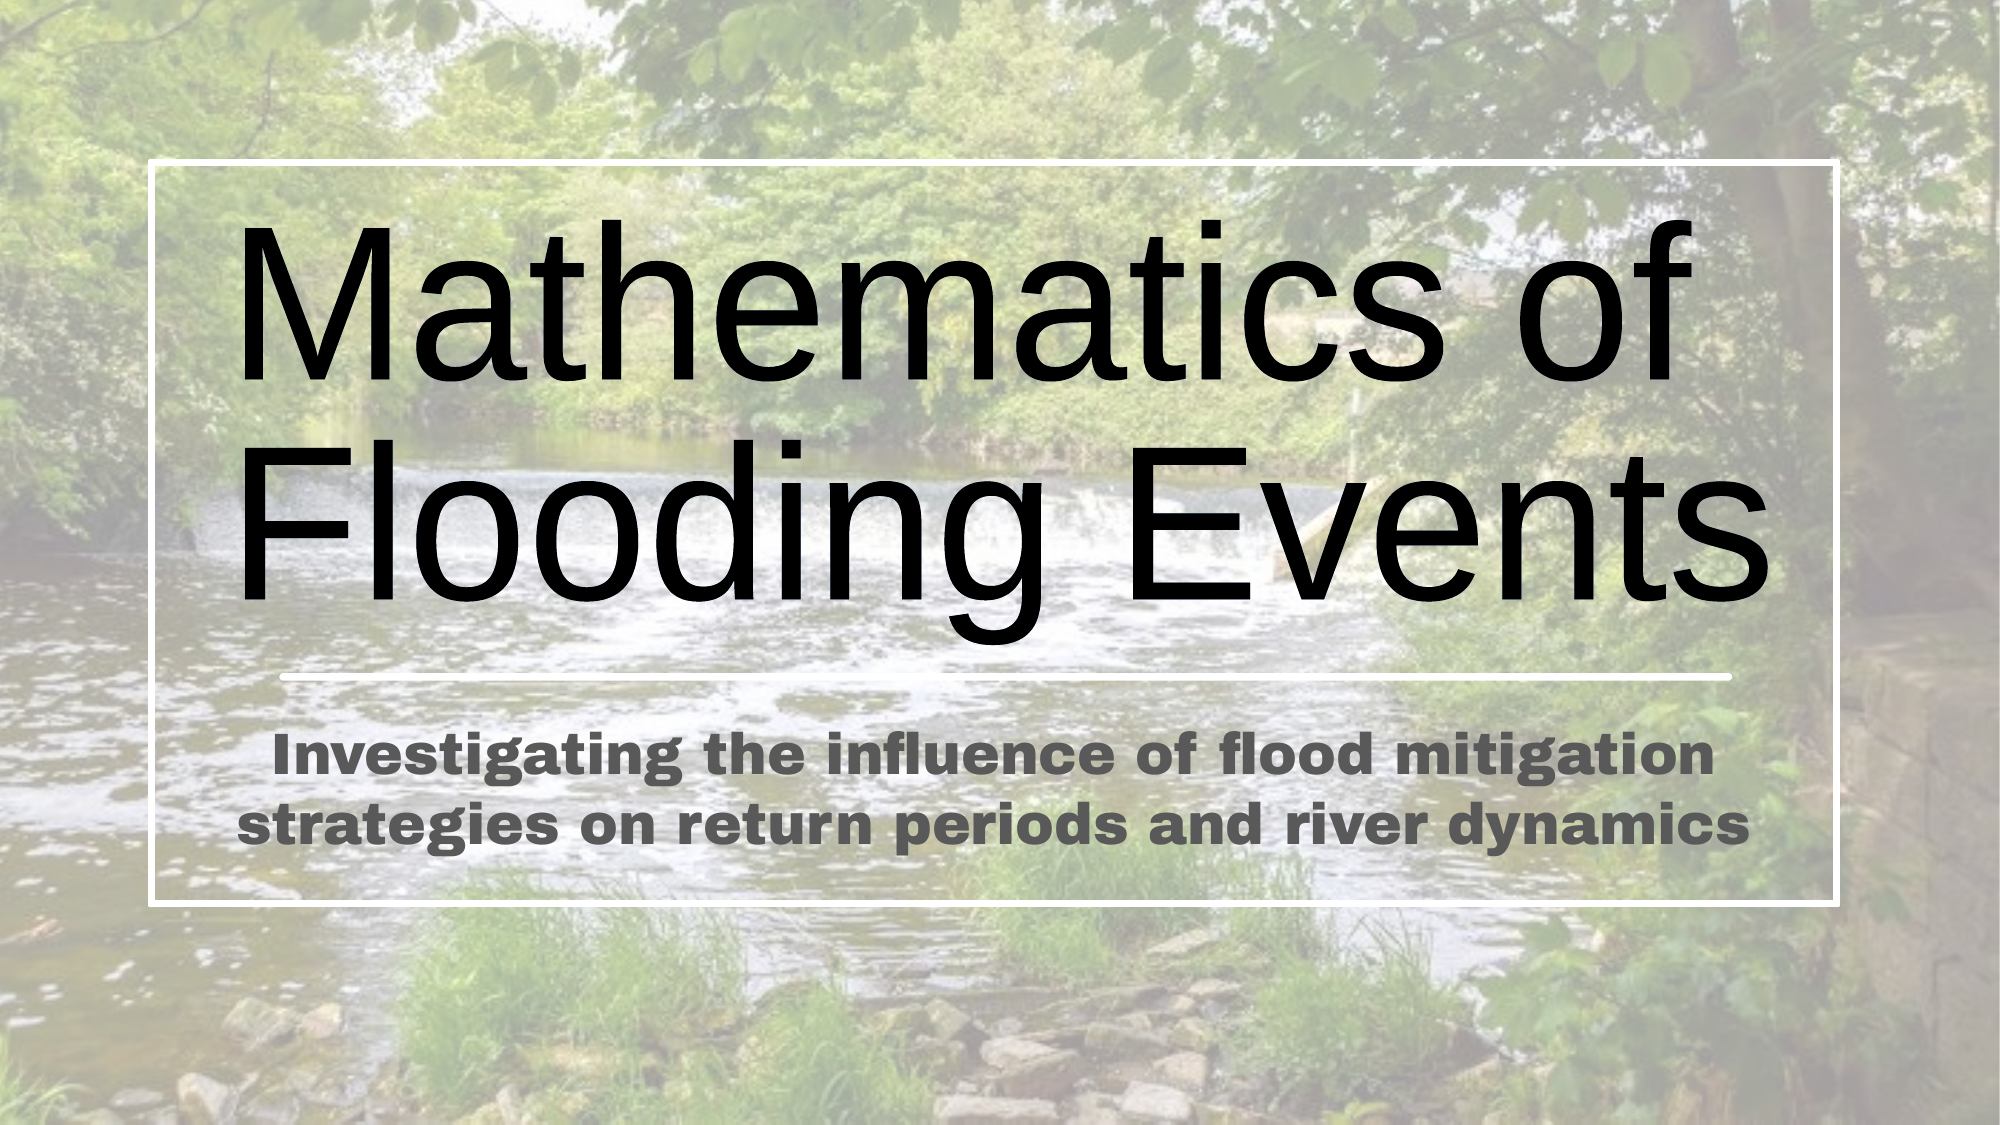

Mathematics of
Flooding Events
Mathematics of
Flooding Events
# Investigating the influence of flood mitigation strategies on return periods and river dynamics